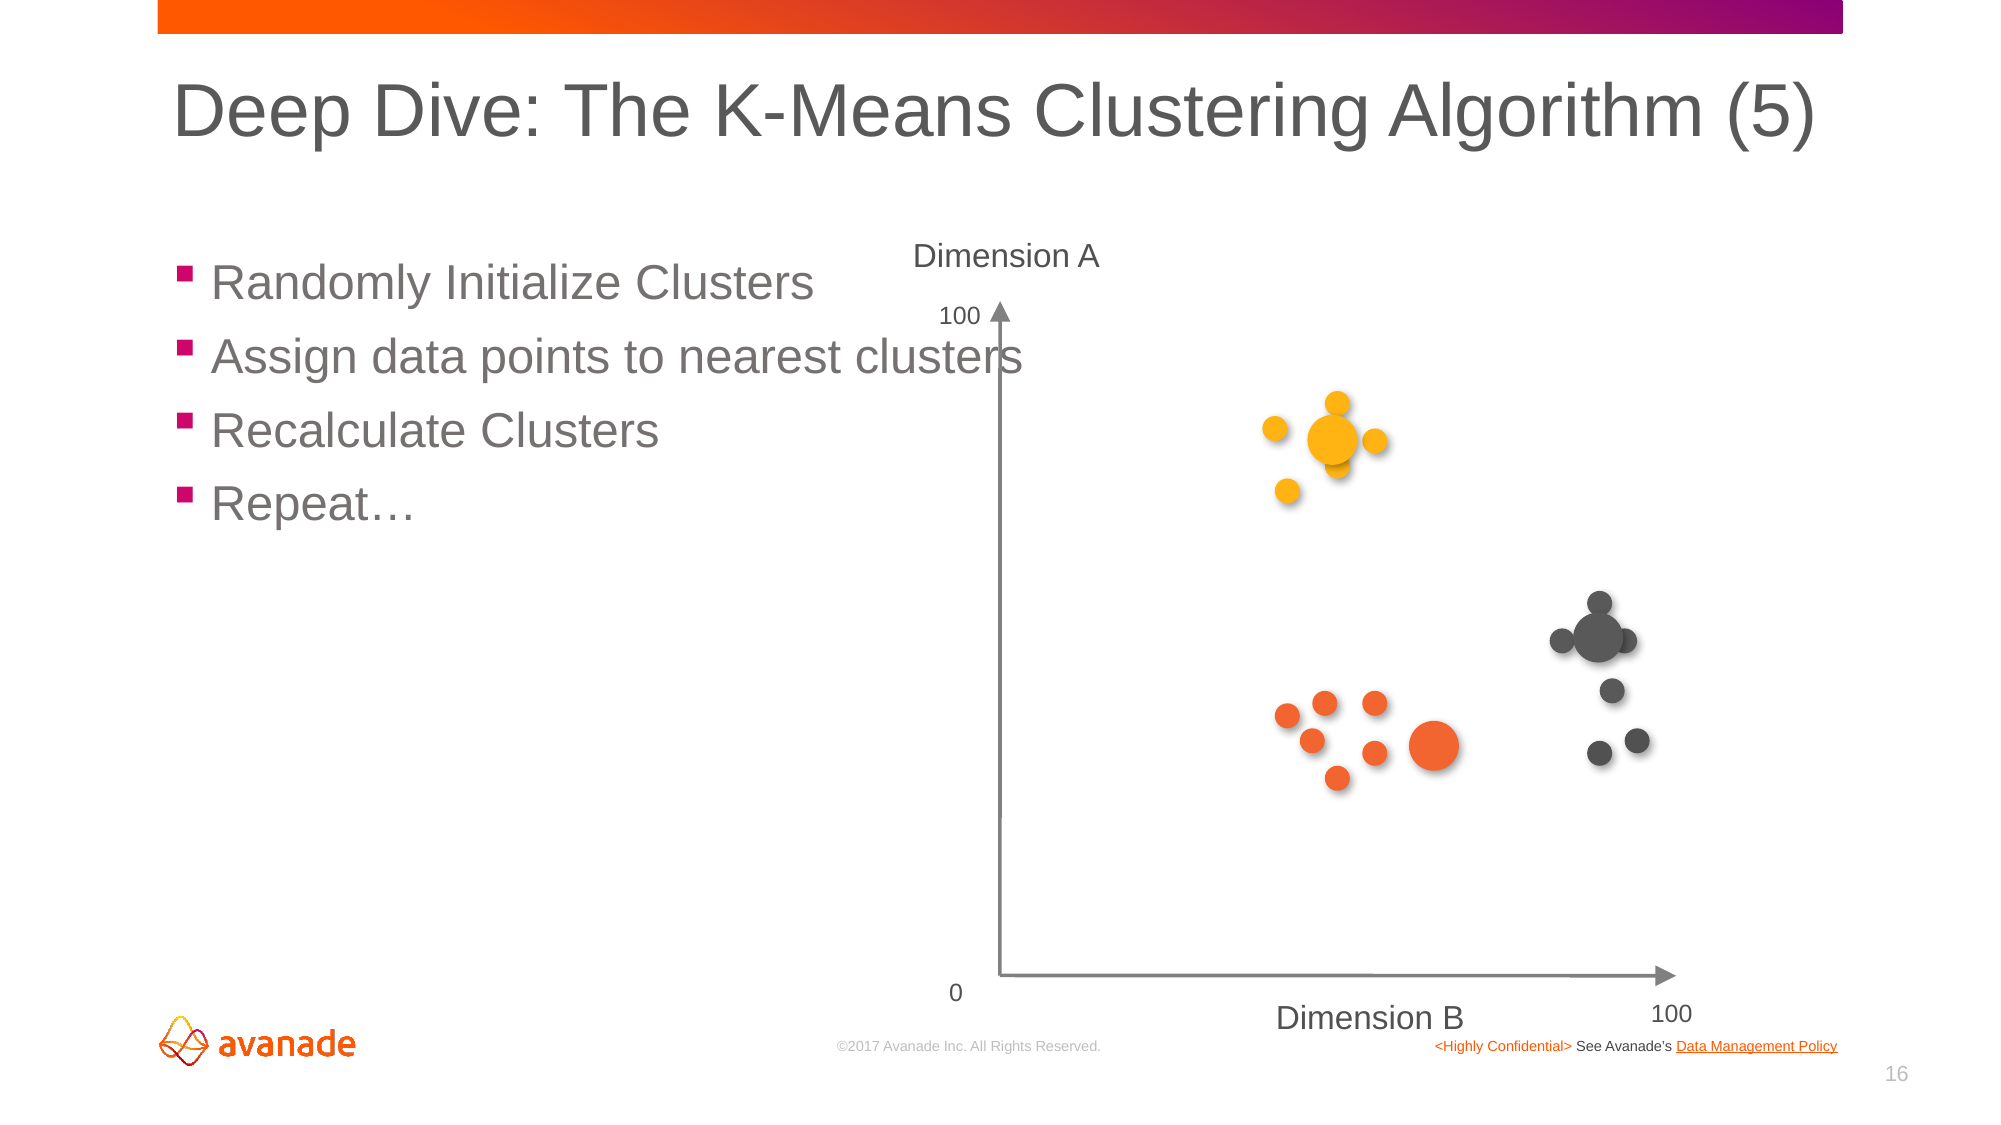

# Deep Dive: The K-Means Clustering Algorithm (5)
Dimension A
 Randomly Initialize Clusters
 Assign data points to nearest clusters
 Recalculate Clusters
 Repeat…
100

0
Dimension B
100
16